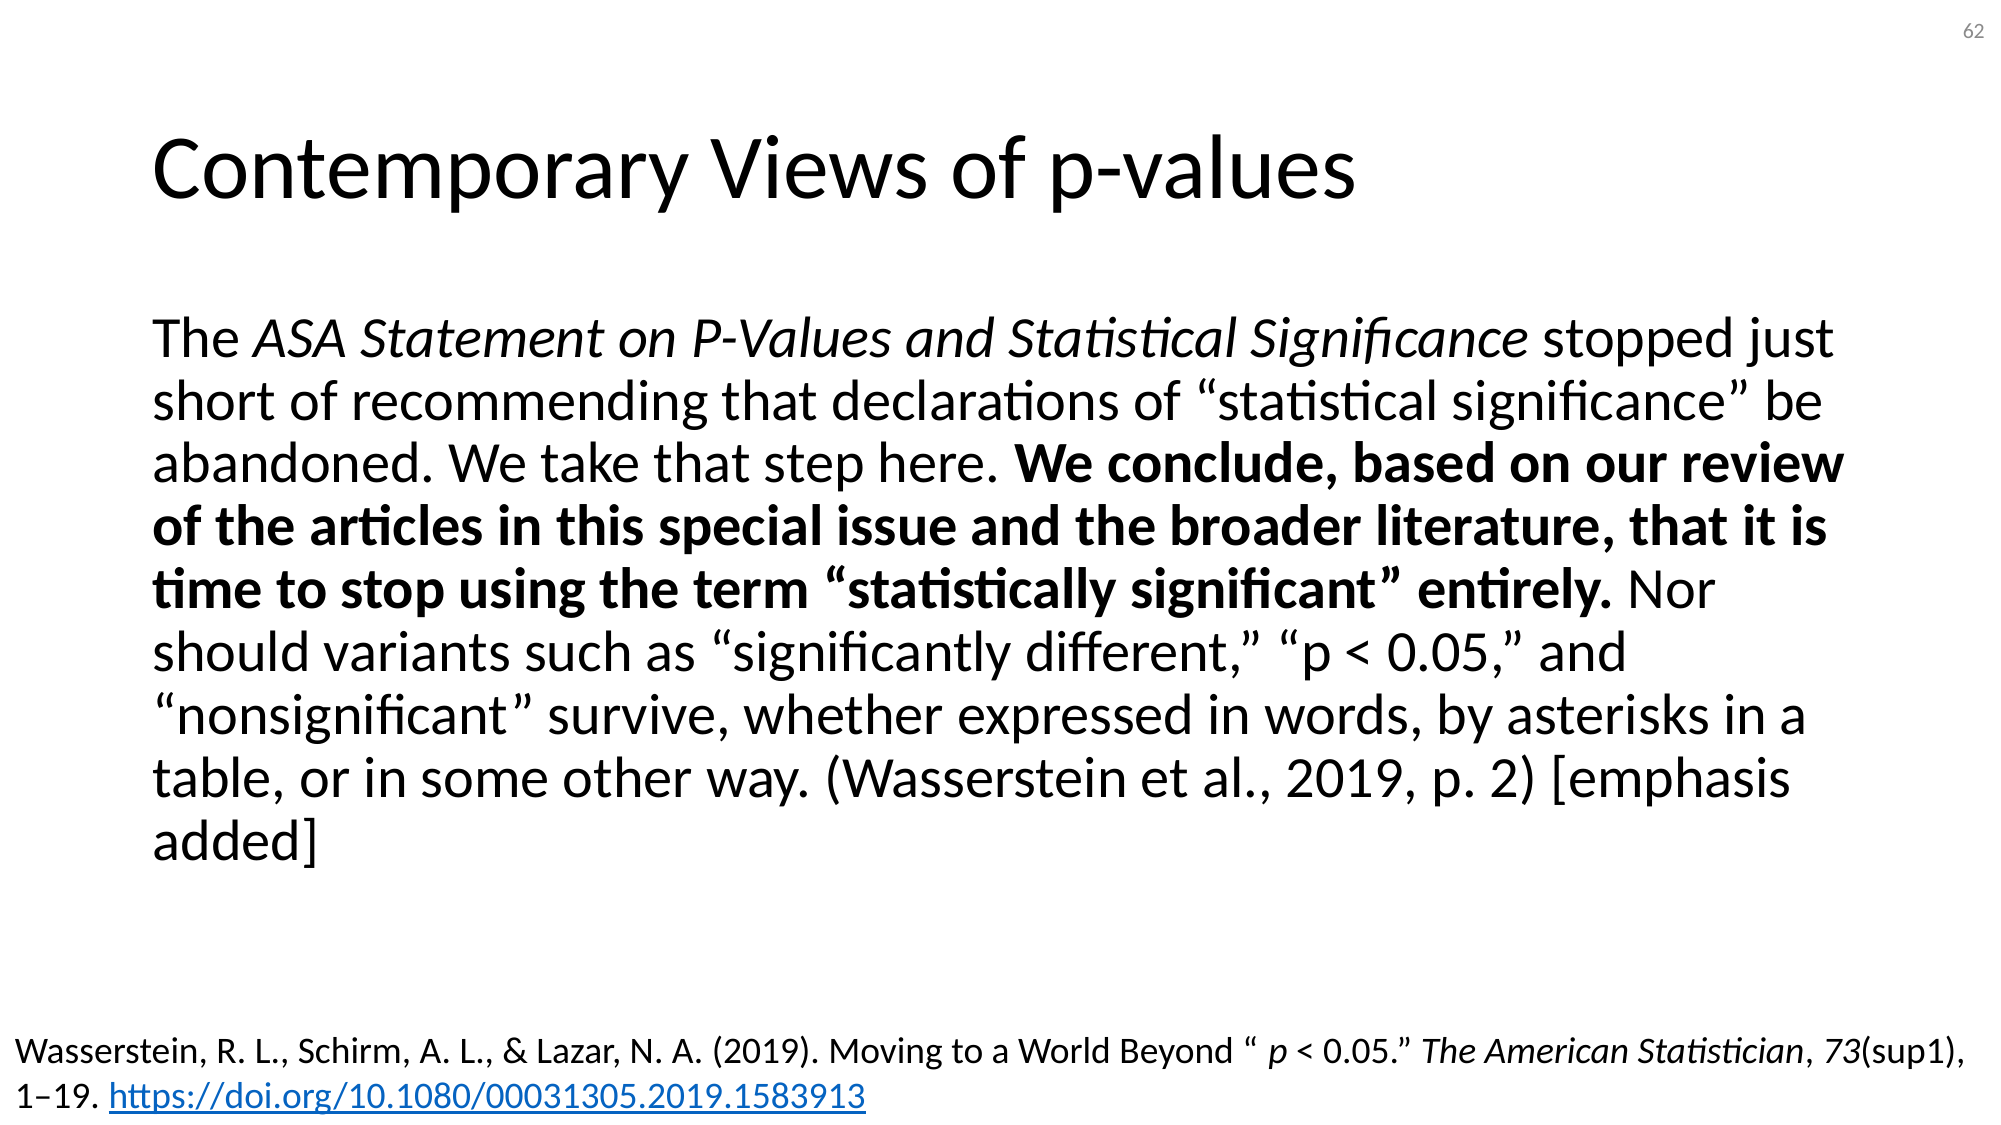

62
# Contemporary Views of p-values
The ASA Statement on P-Values and Statistical Significance stopped just short of recommending that declarations of “statistical significance” be abandoned. We take that step here. We conclude, based on our review of the articles in this special issue and the broader literature, that it is time to stop using the term “statistically significant” entirely. Nor should variants such as “significantly different,” “p < 0.05,” and “nonsignificant” survive, whether expressed in words, by asterisks in a table, or in some other way. (Wasserstein et al., 2019, p. 2) [emphasis added]

Wasserstein, R. L., Schirm, A. L., & Lazar, N. A. (2019). Moving to a World Beyond “ p < 0.05.” The American Statistician, 73(sup1), 1–19. https://doi.org/10.1080/00031305.2019.1583913